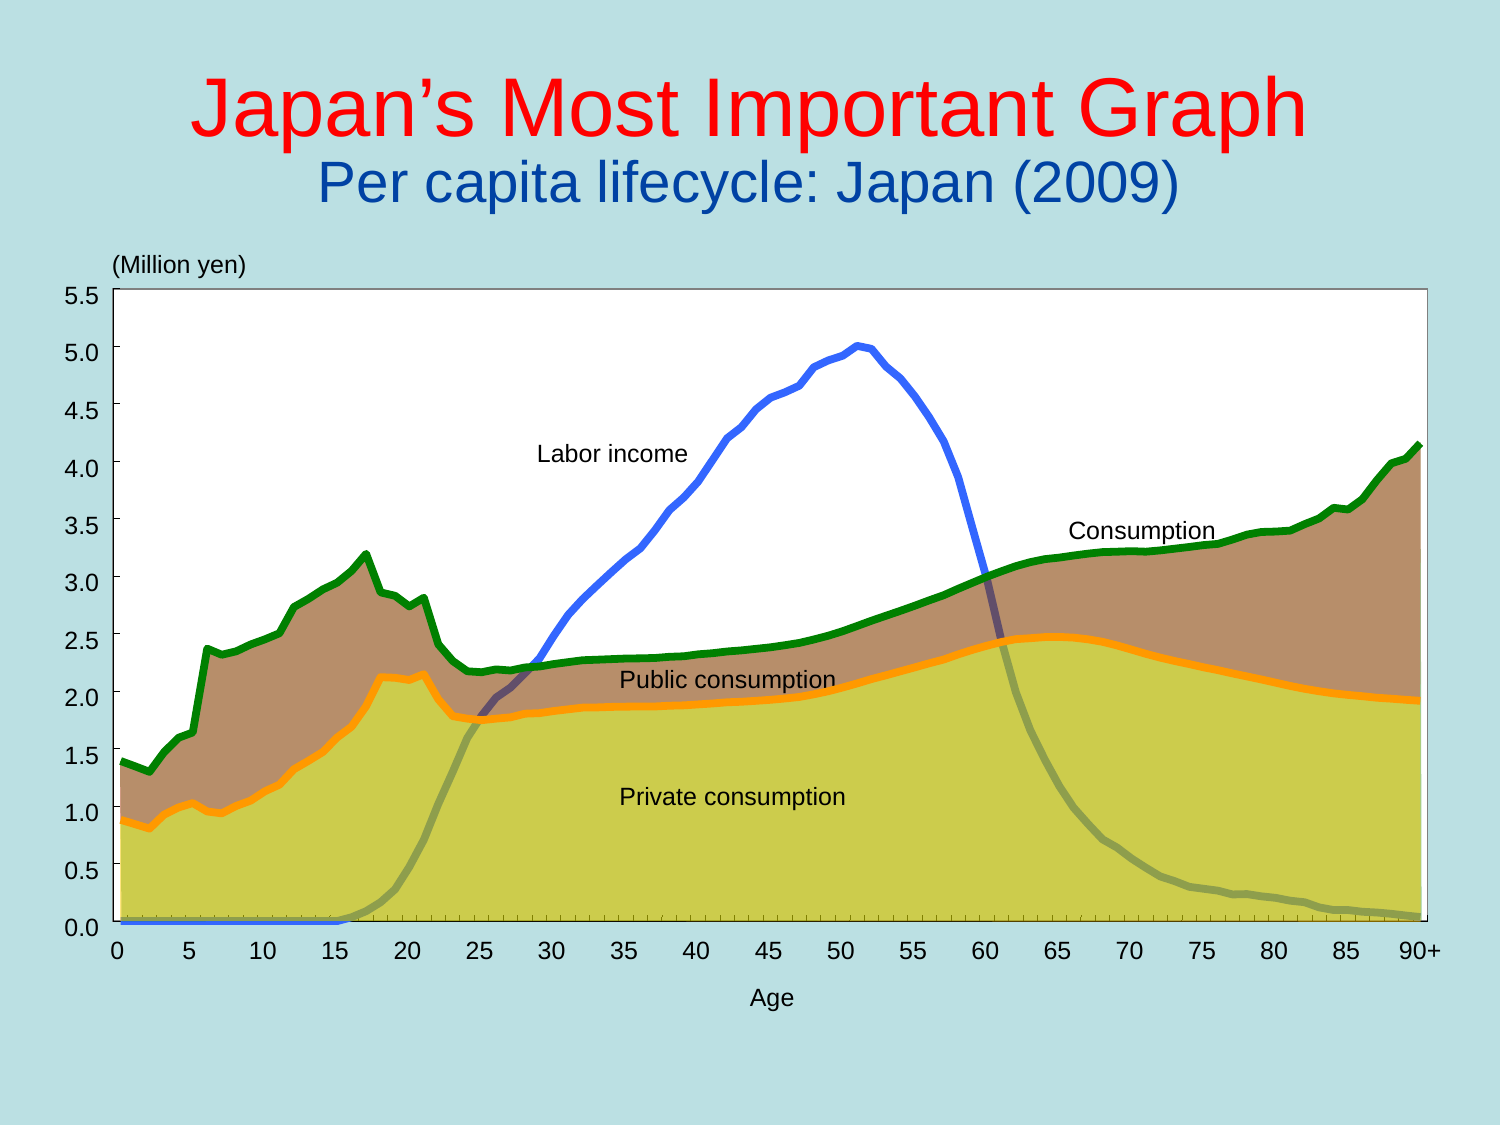

Japan’s Most Important Graph
Per capita lifecycle: Japan (2009)
(Million yen)
5.5

5.0

4.5

Labor income

Public consumption

4.0

3.5
Consumption

3.0

2.5

Private consumption
2.0

1.5

1.0

0.5

0.0

0
5
10
15
20
25
30
35
40
45
50
55
60
65
70
75
80
85
90+
Age